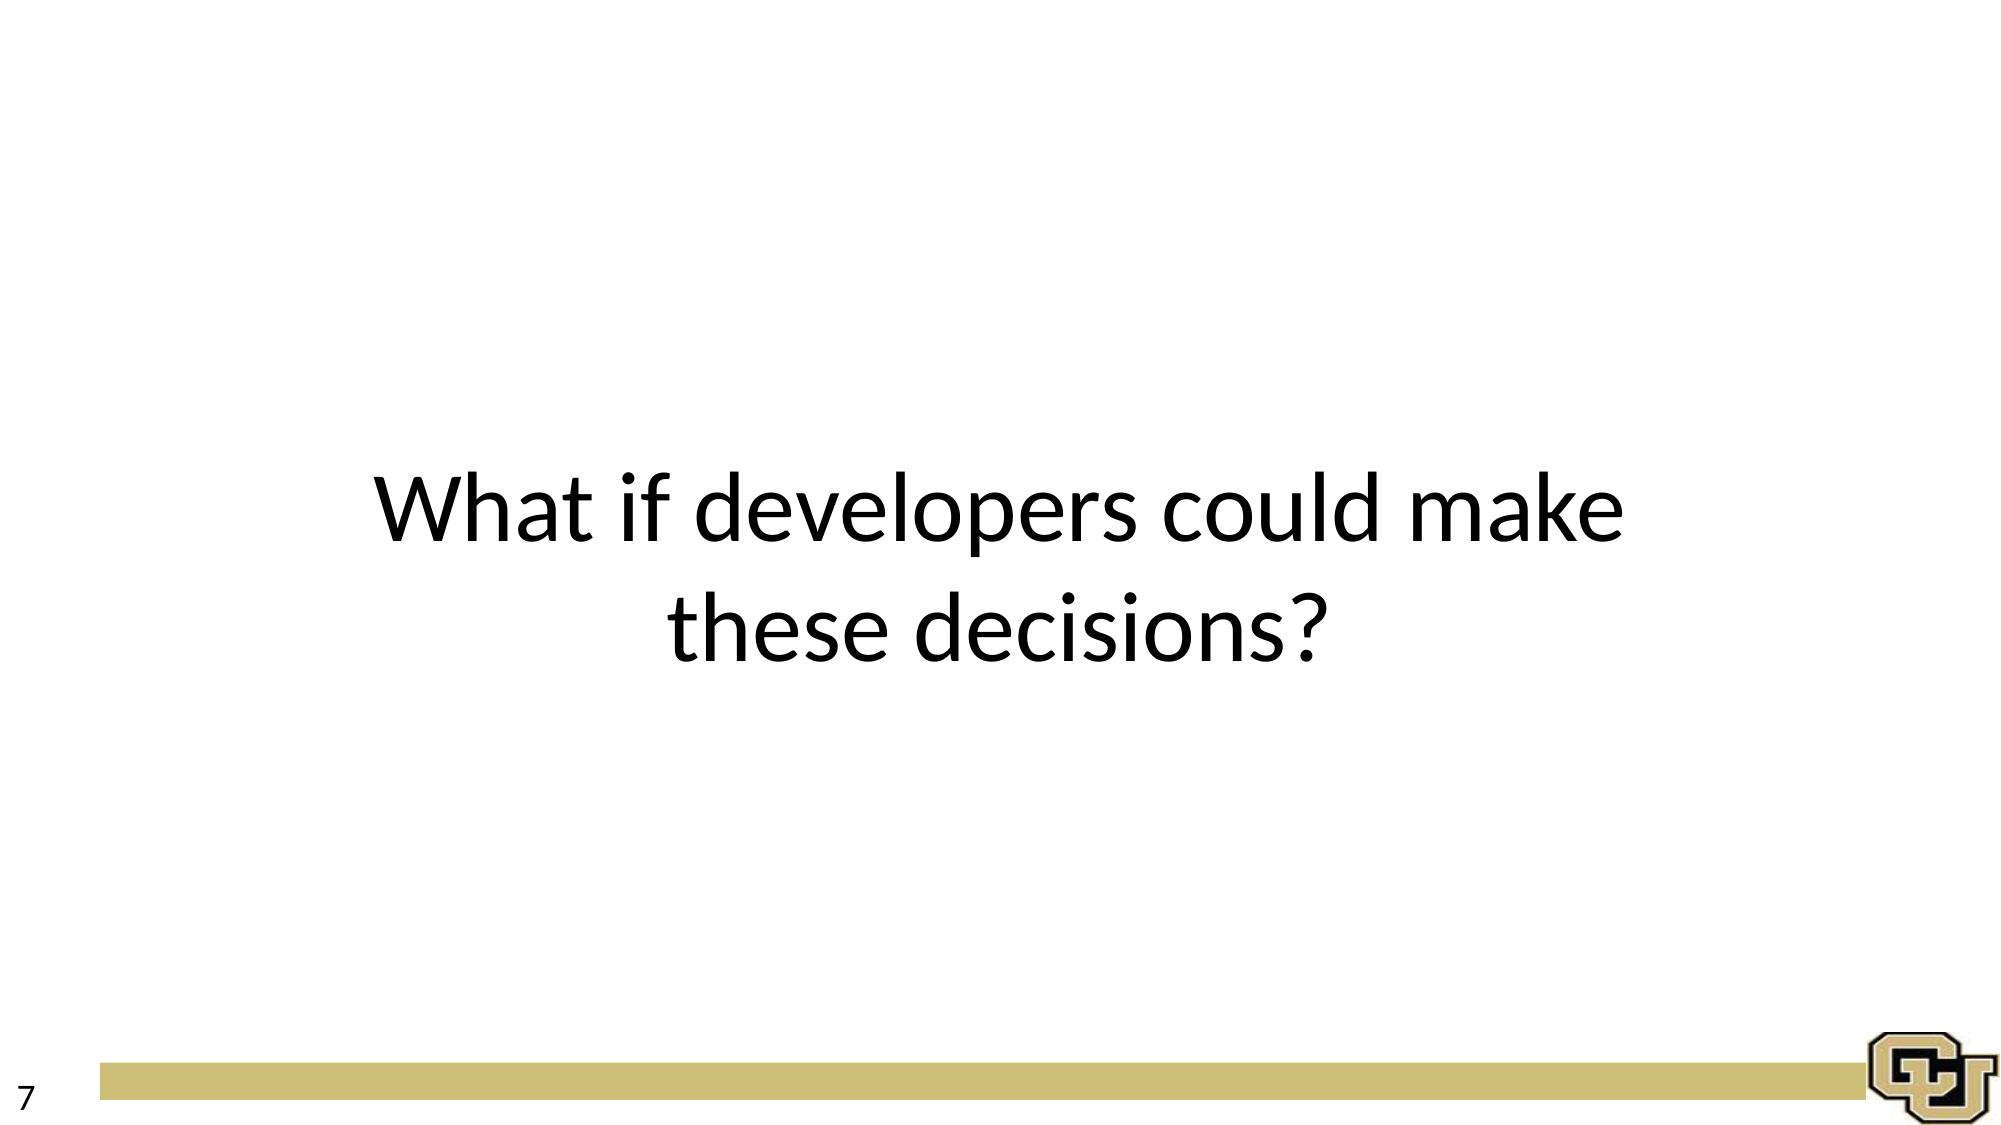

What if developers could make these decisions?
7